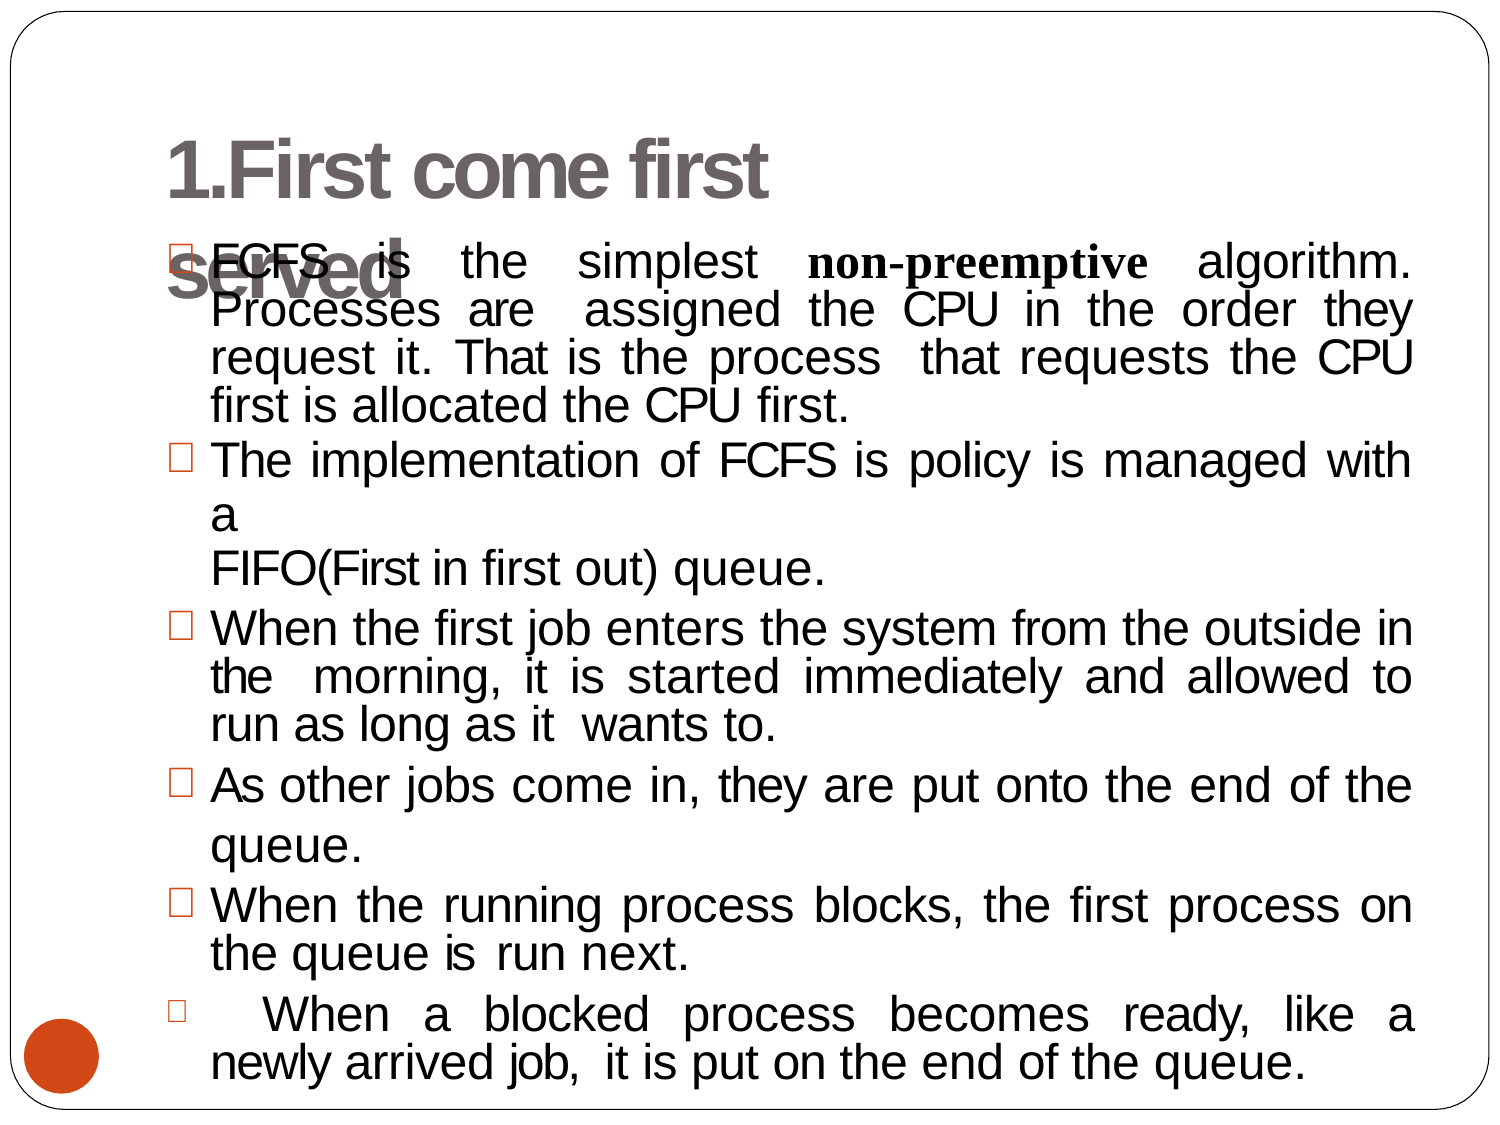

# 1.First come first served
FCFS is the simplest non-preemptive algorithm. Processes are  assigned the CPU in the order they request it. That is the process  that requests the CPU first is allocated the CPU first.
The implementation of FCFS is policy is managed with a
FIFO(First in first out) queue.
When the first job enters the system from the outside in the  morning, it is started immediately and allowed to run as long as it  wants to.
As other jobs come in, they are put onto the end of the queue.
When the running process blocks, the first process on the queue is  run next.
	When a blocked process becomes ready, like a newly arrived job,  it is put on the end of the queue.